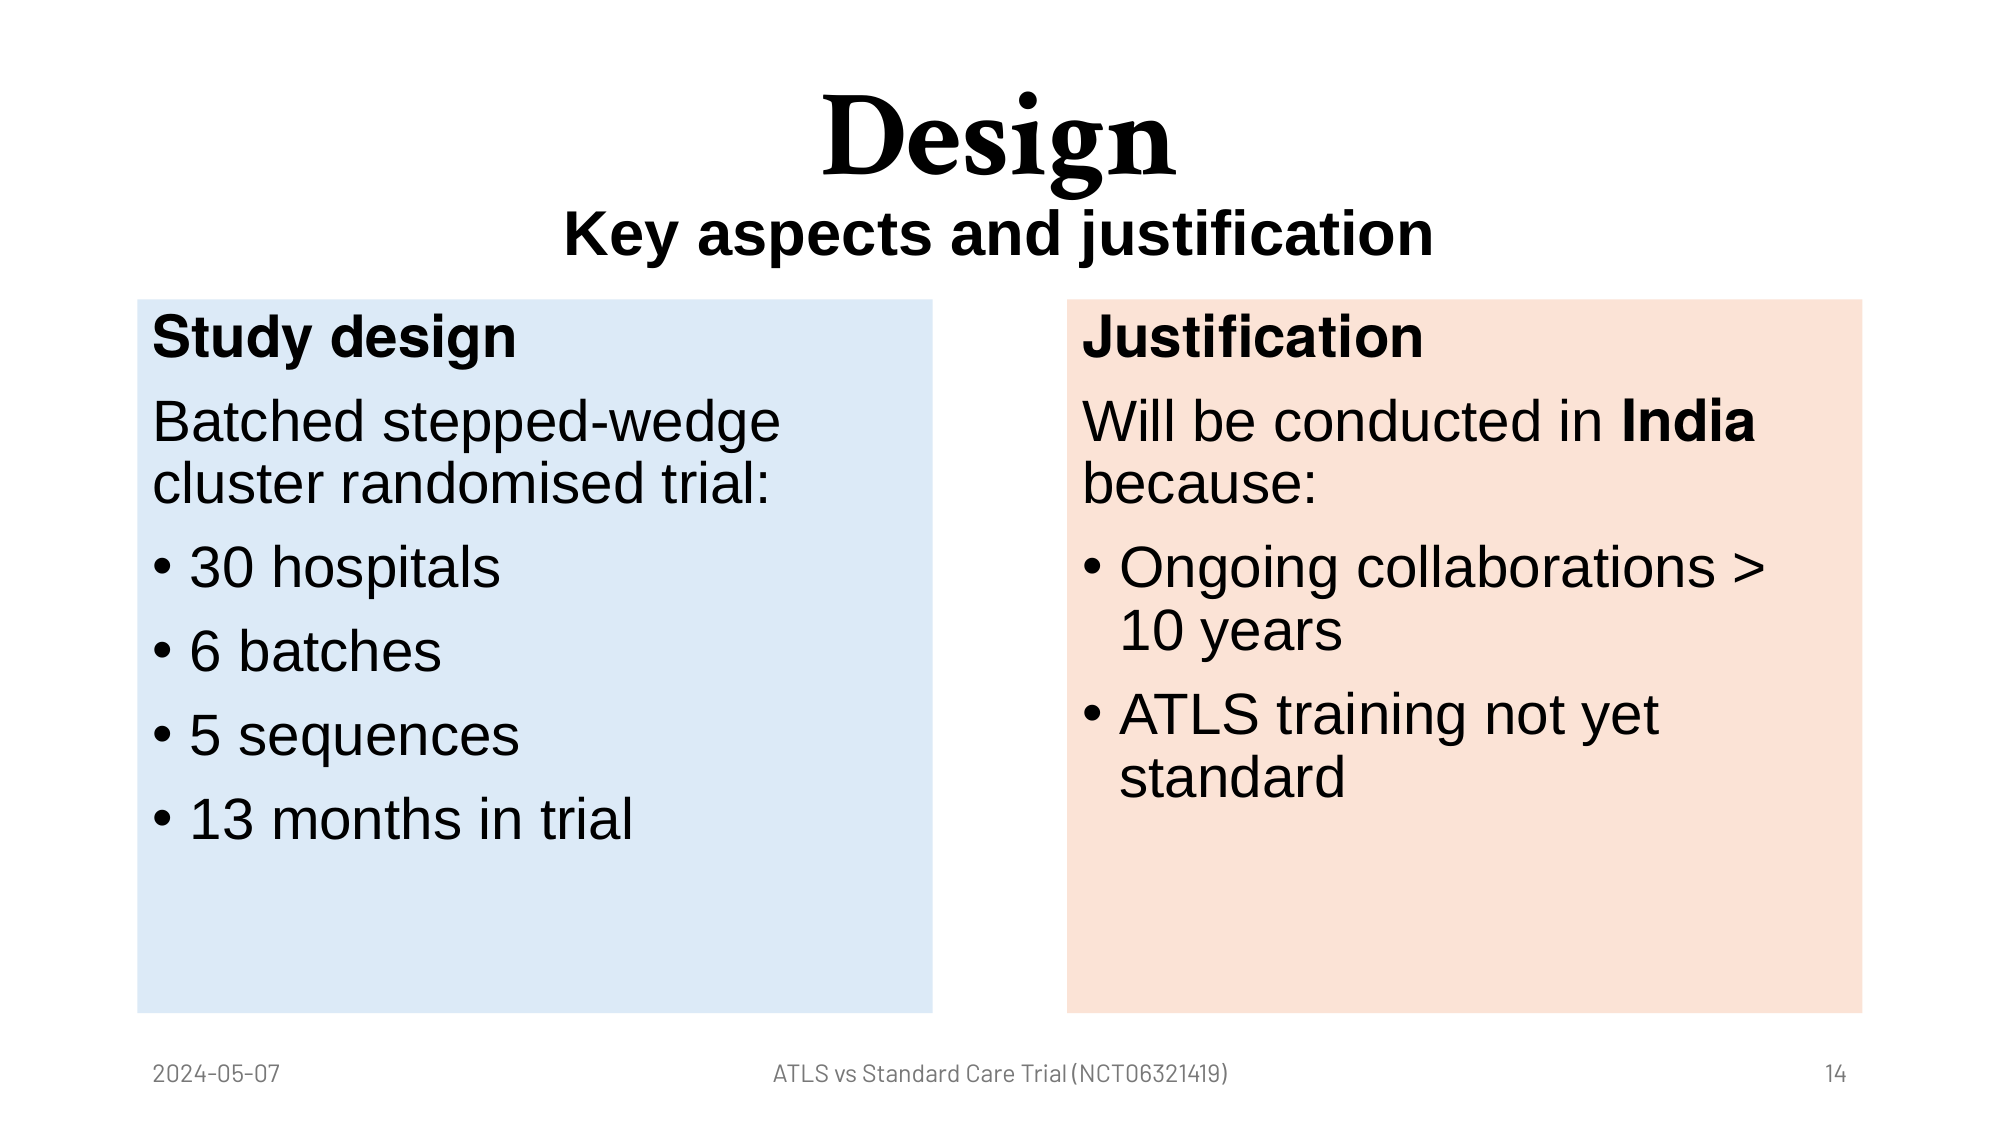

# Design Key aspects and justification
Study design
Batched stepped-wedge cluster randomised trial:
30 hospitals
6 batches
5 sequences
13 months in trial
Justification
Will be conducted in India because:
Ongoing collaborations > 10 years
ATLS training not yet standard

2024-05-07
ATLS vs Standard Care Trial (NCT06321419)
14